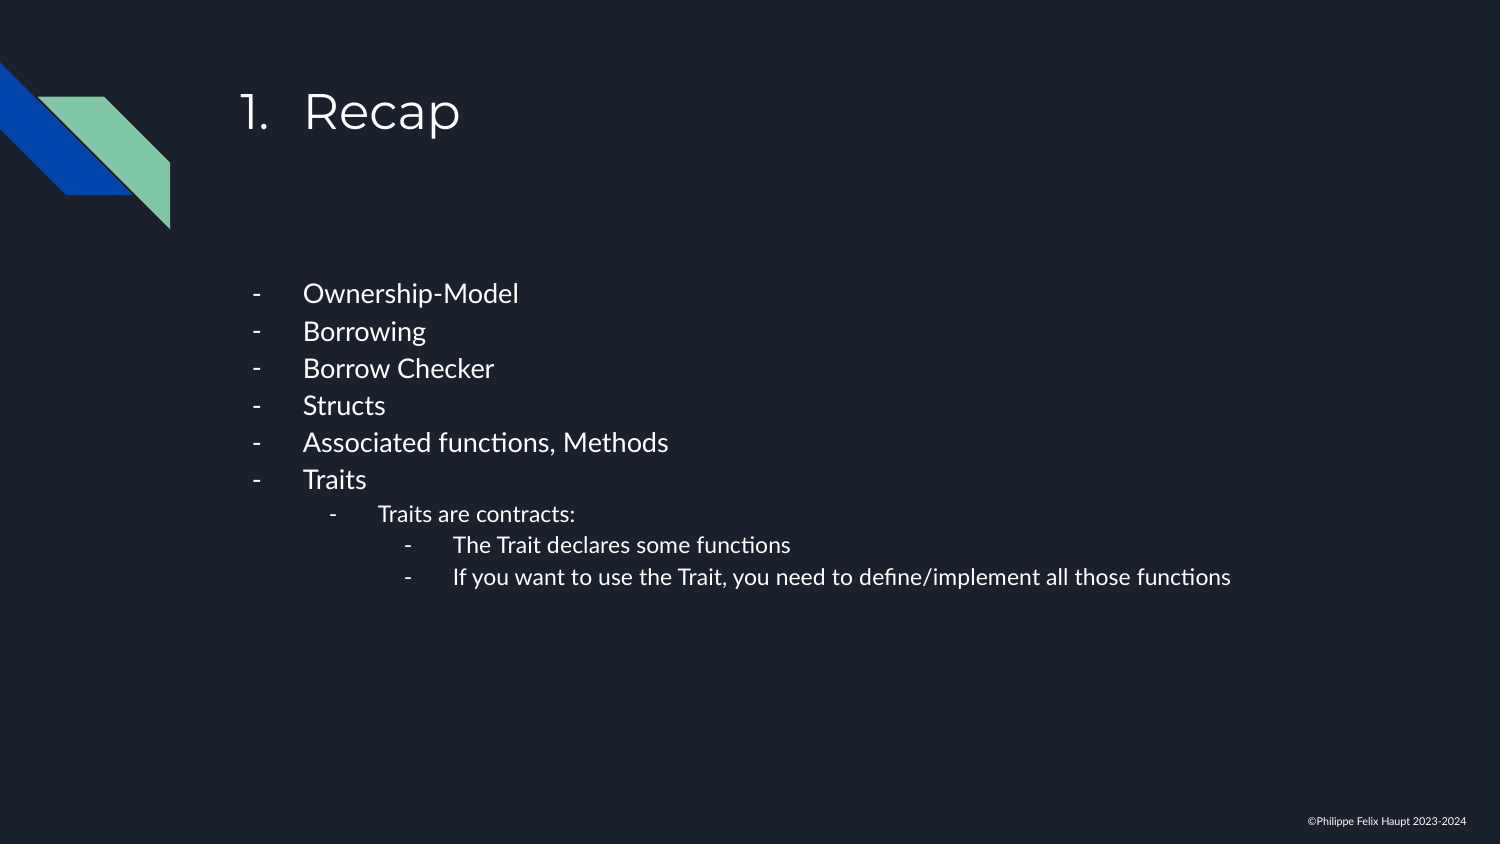

# Recap
Ownership-Model
Borrowing
Borrow Checker
Structs
Associated functions, Methods
Traits
Traits are contracts:
The Trait declares some functions
If you want to use the Trait, you need to define/implement all those functions
©Philippe Felix Haupt 2023-2024